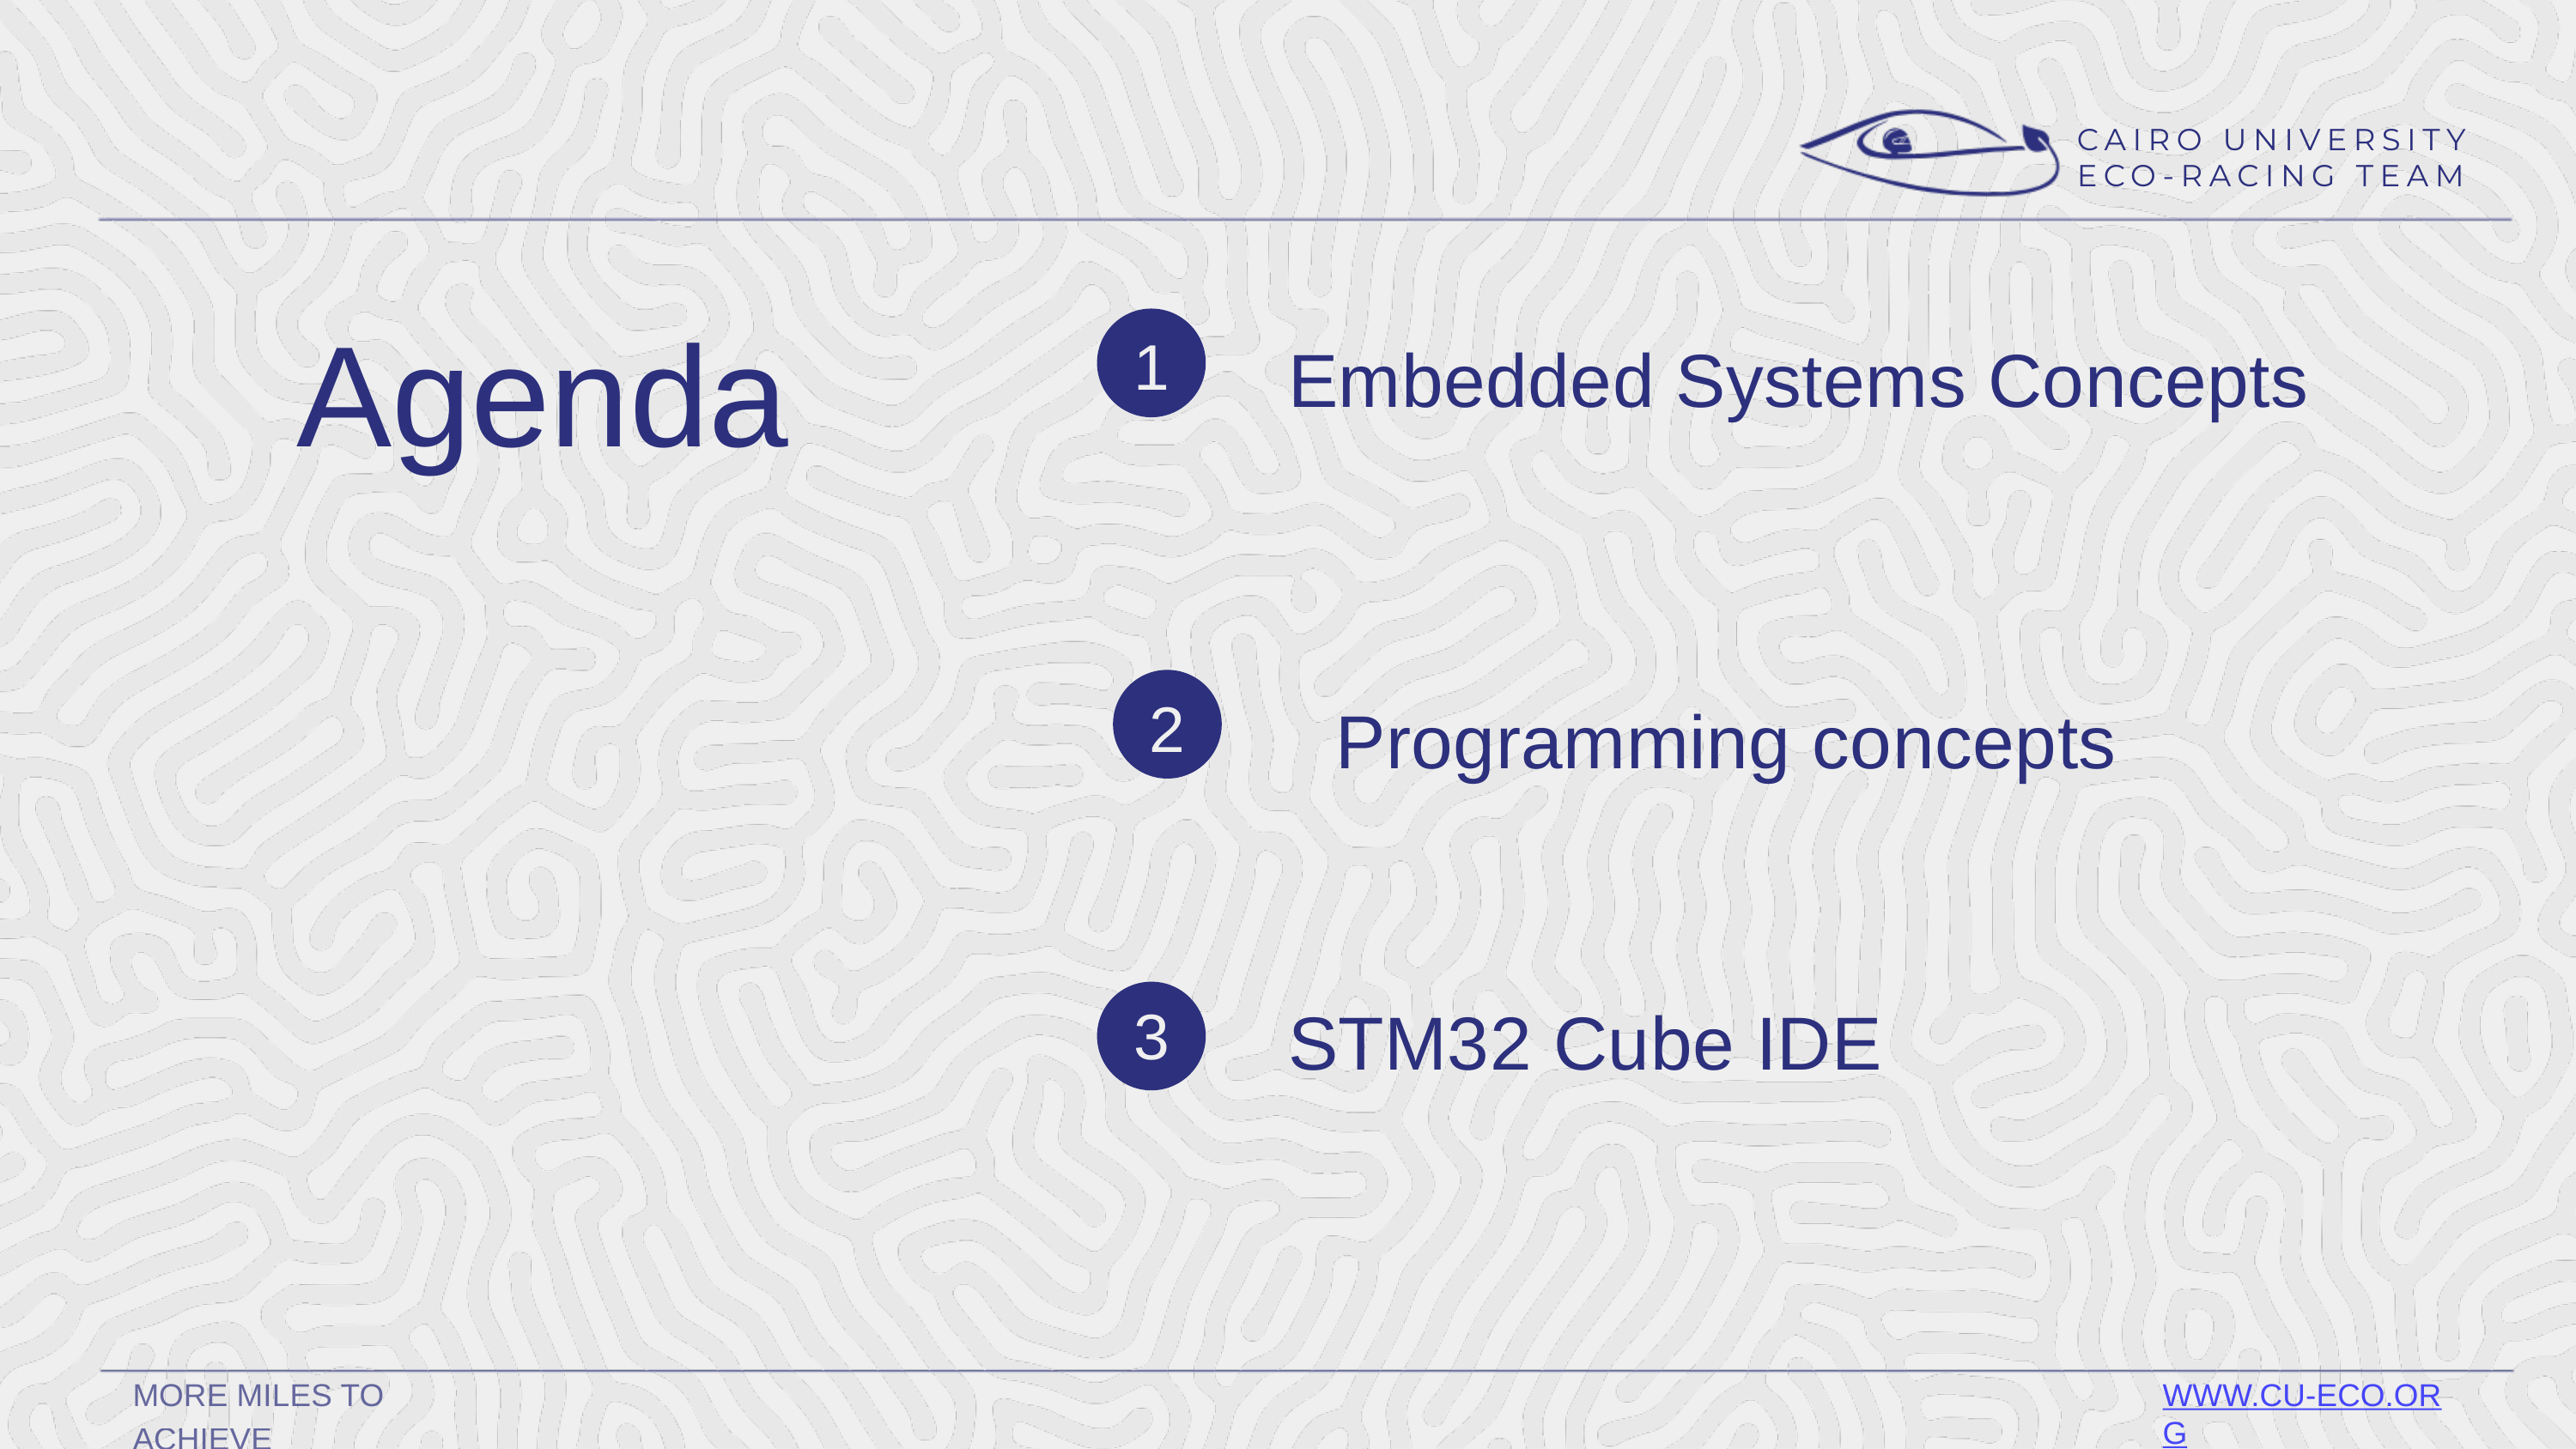

CAIRO UNIVERSITY ECO-RACING TEAM
Embedded Systems Concepts
1
Agenda

Programming concepts

2
STM32 Cube IDE
3

MORE MILES TO ACHIEVE
WWW.CU-ECO.ORG